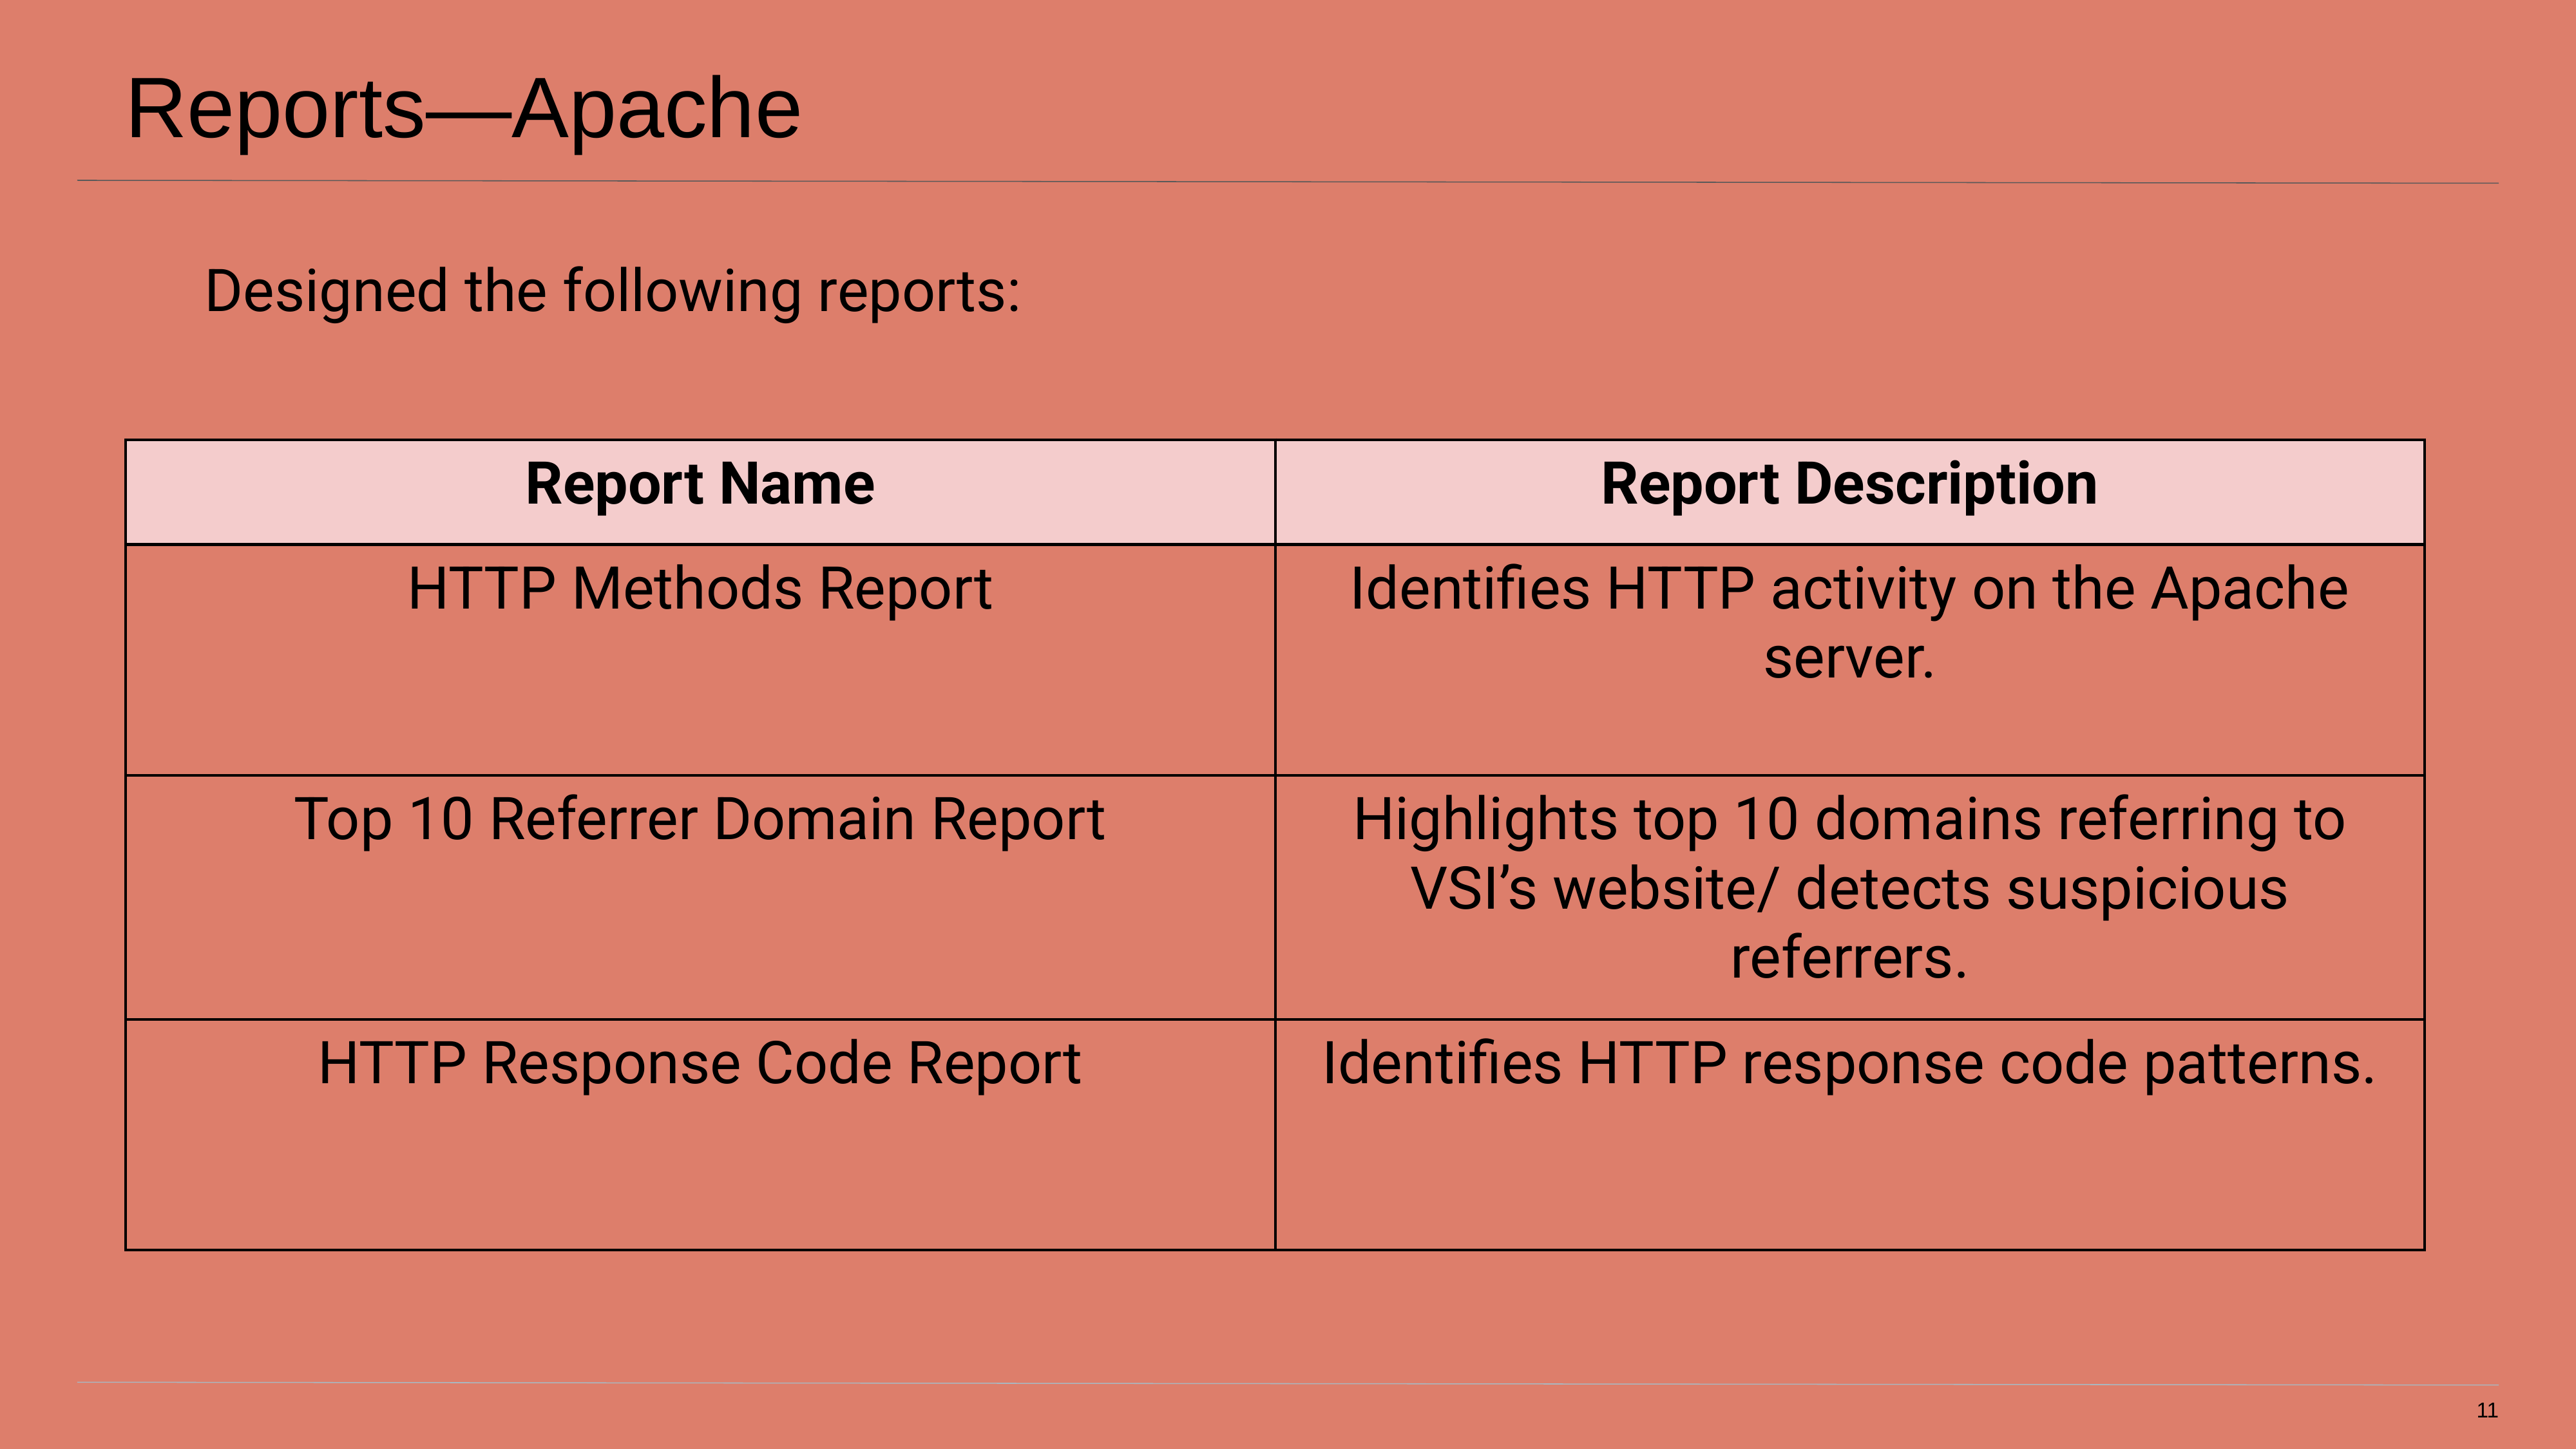

# Reports—Apache
Designed the following reports:

| Report Name | Report Description |
| --- | --- |
| HTTP Methods Report | Identifies HTTP activity on the Apache server. |
| Top 10 Referrer Domain Report | Highlights top 10 domains referring to VSI’s website/ detects suspicious referrers. |
| HTTP Response Code Report | Identifies HTTP response code patterns. |
11